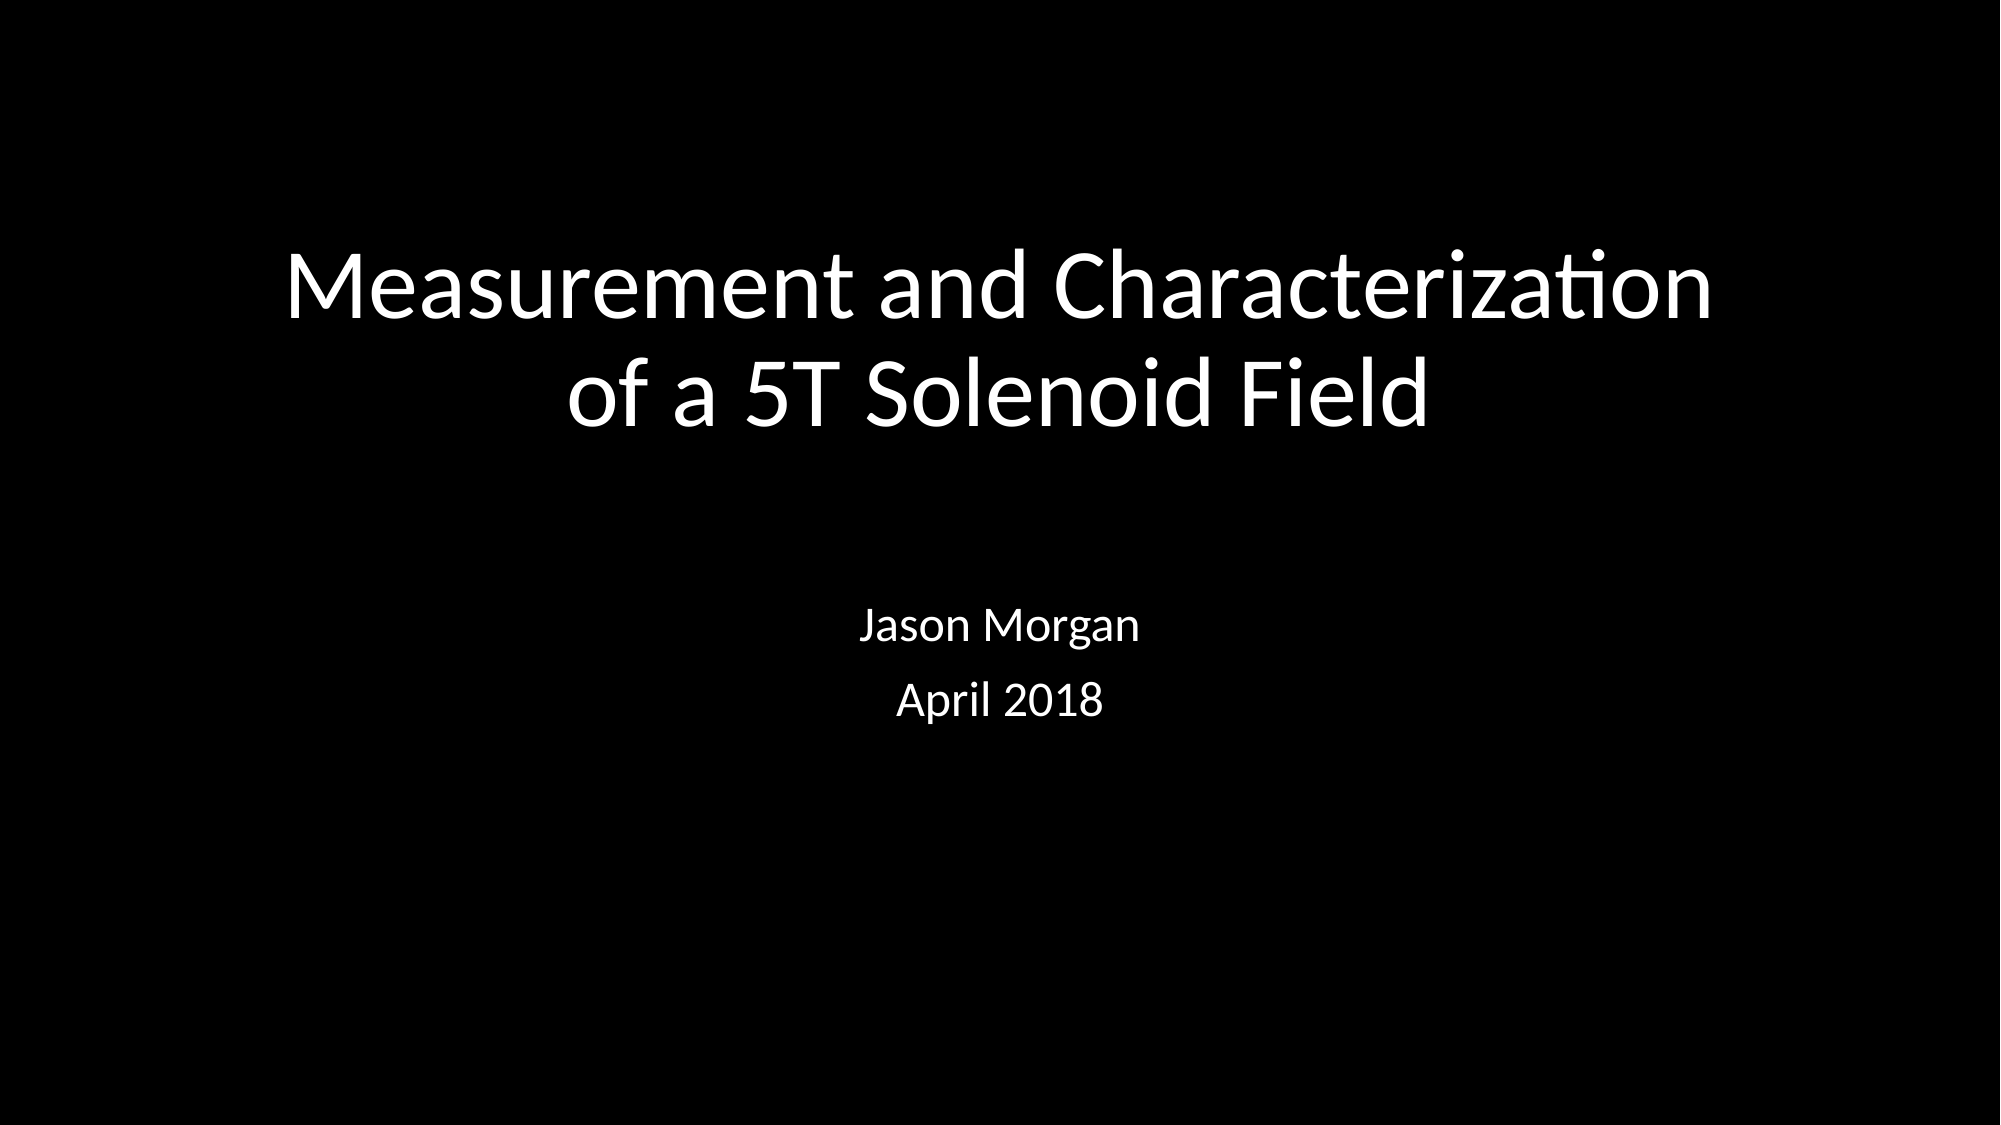

# Measurement and Characterization of a 5T Solenoid Field
Jason Morgan
April 2018